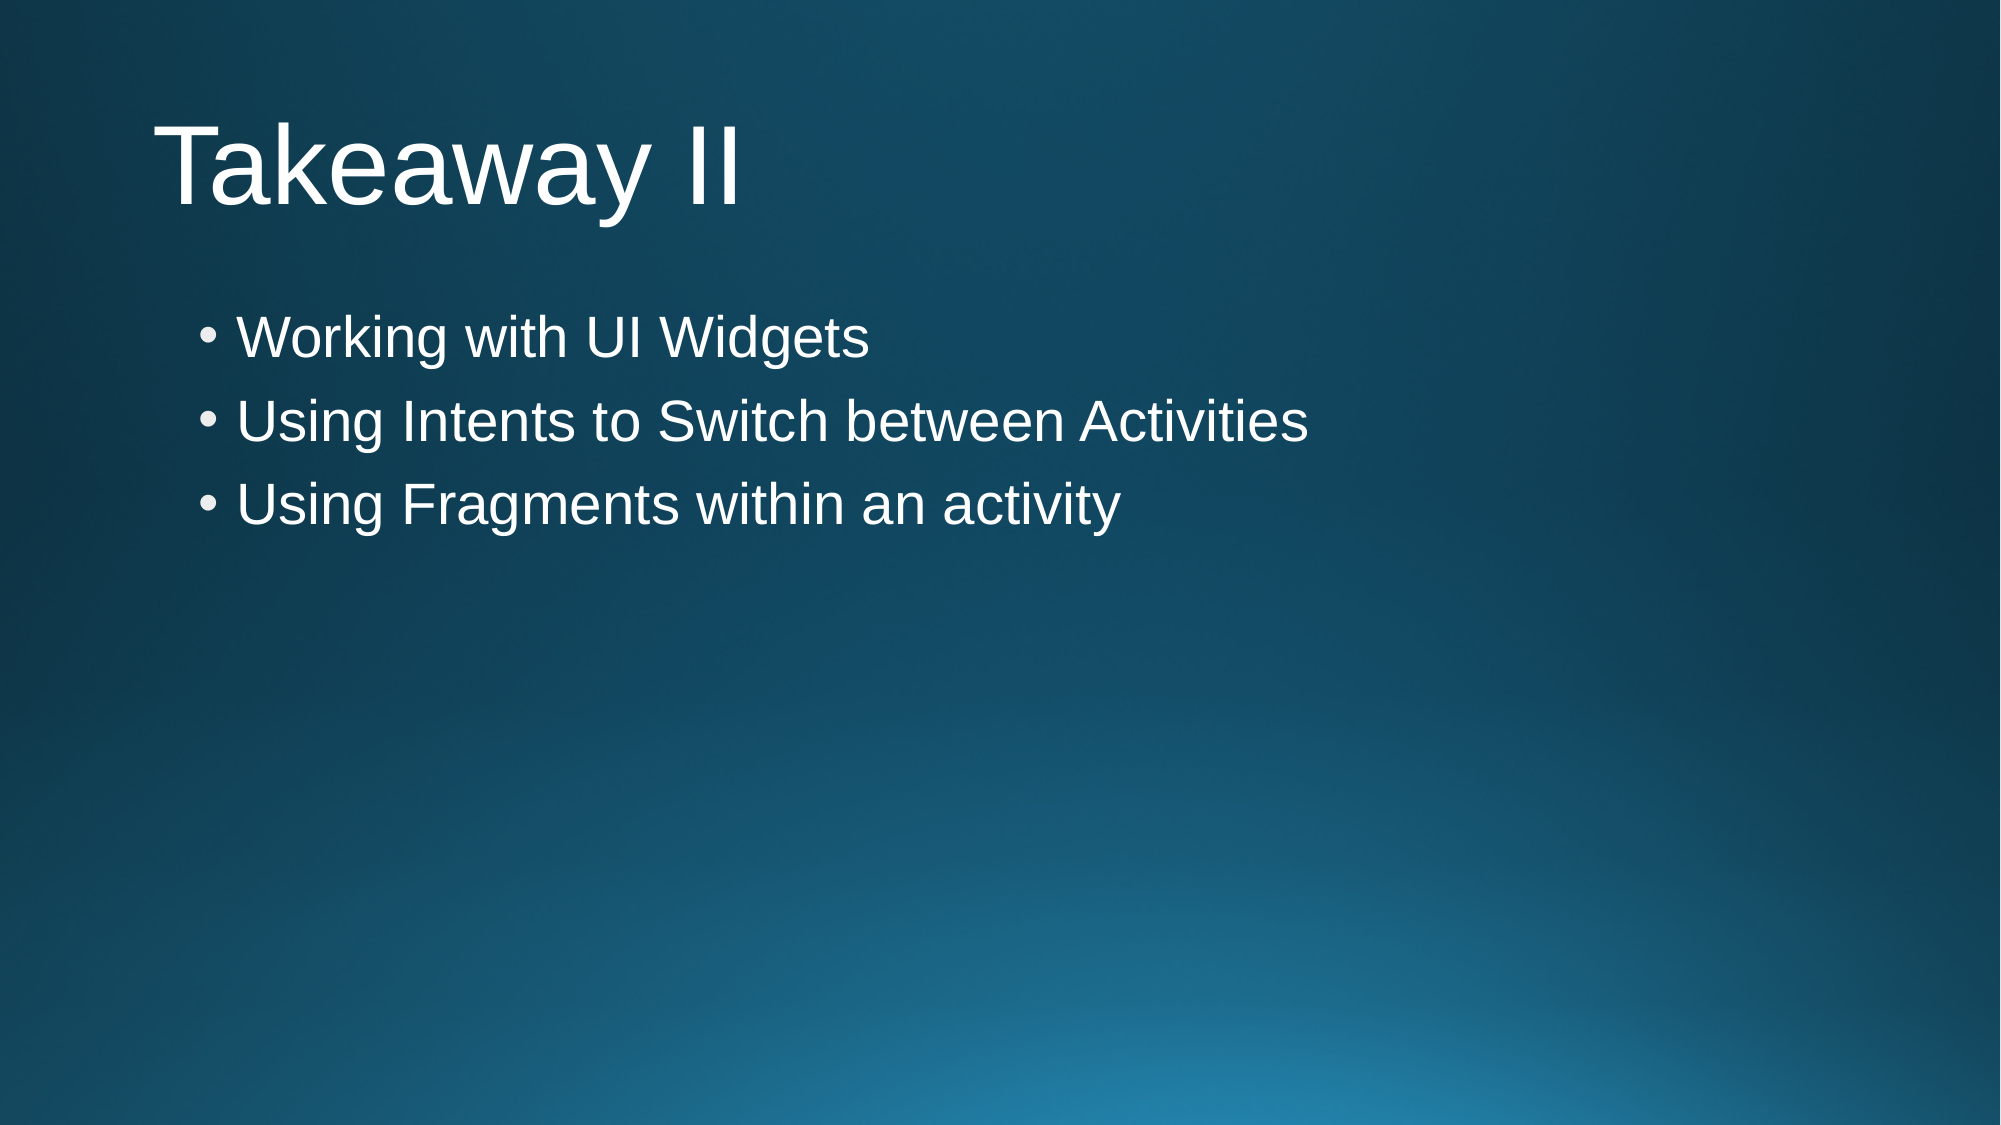

# Takeaway II
Working with UI Widgets
Using Intents to Switch between Activities
Using Fragments within an activity